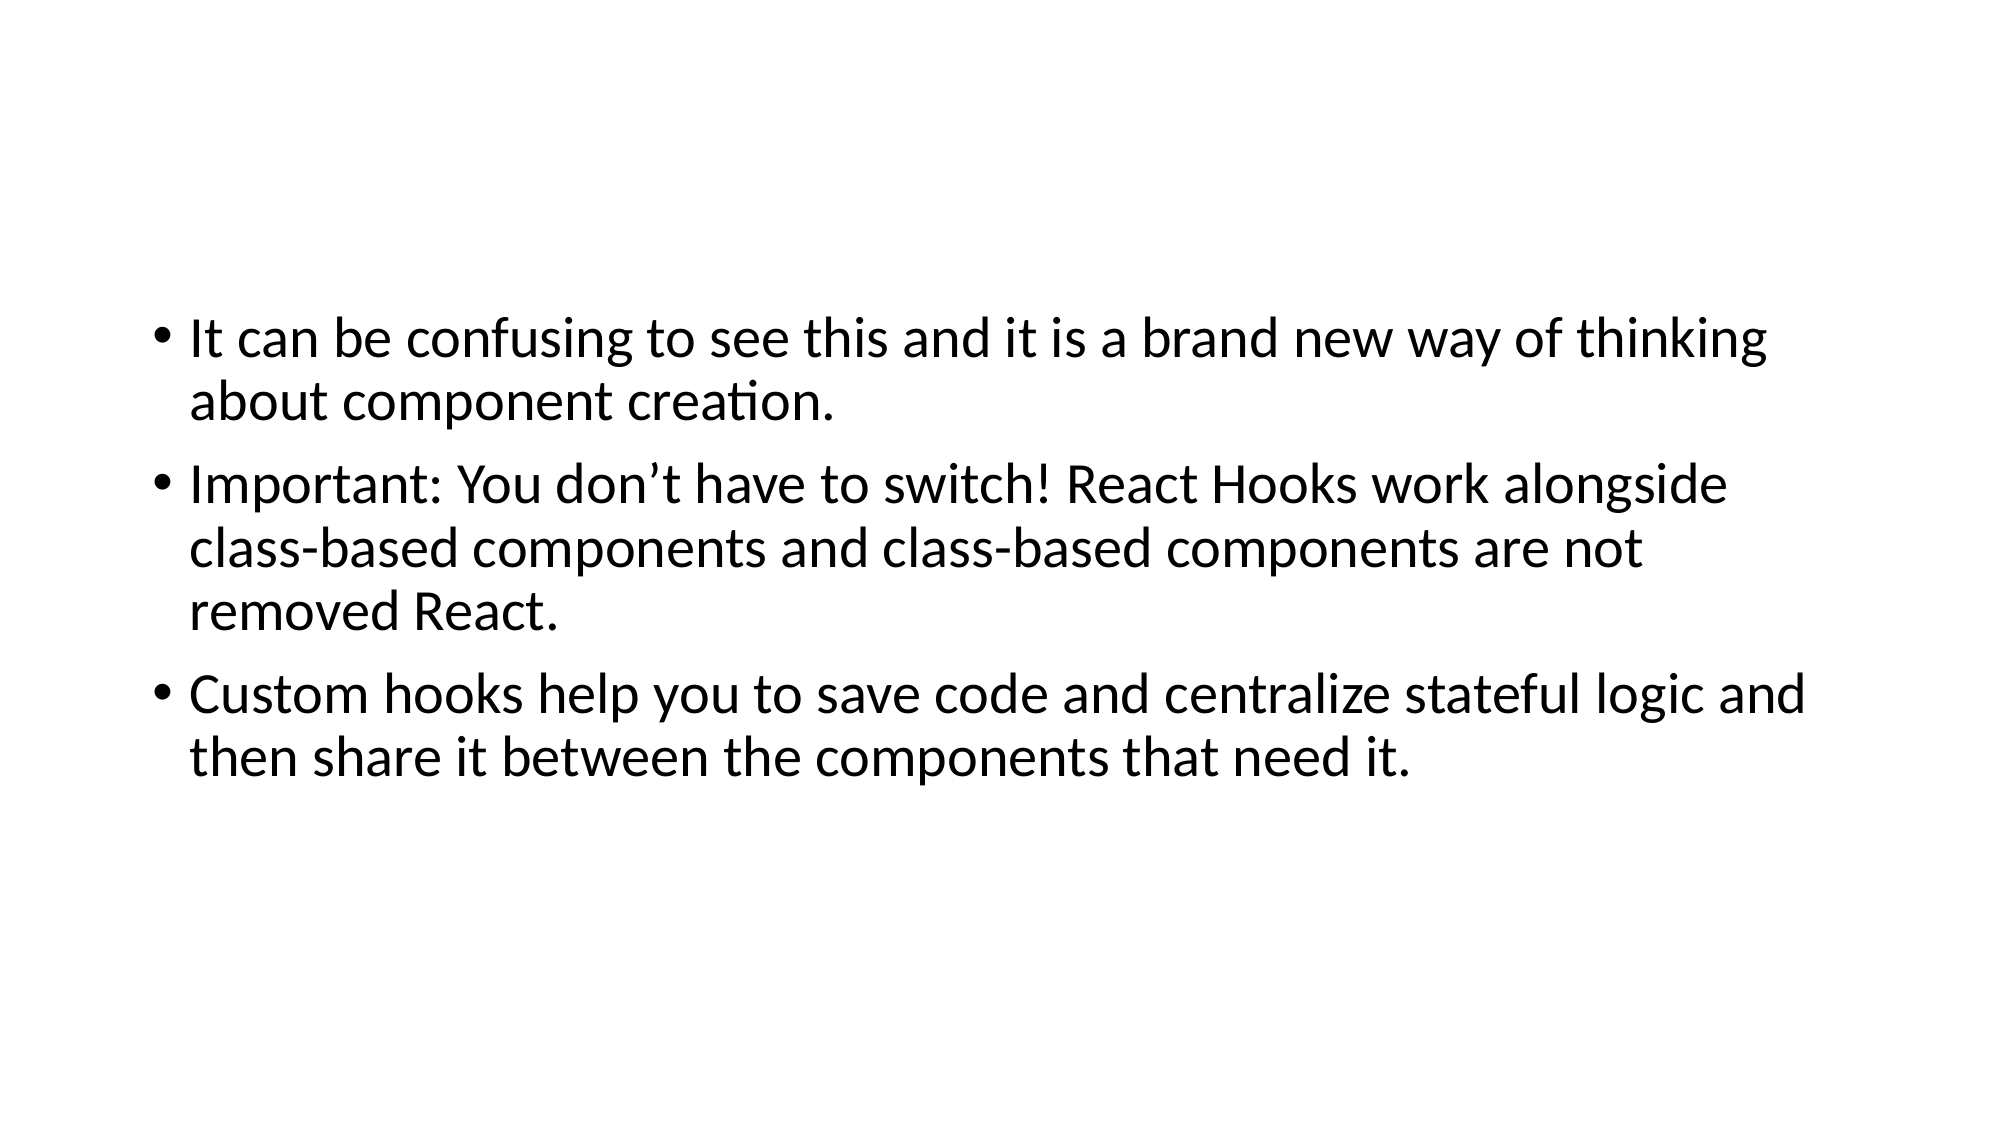

#
It can be confusing to see this and it is a brand new way of thinking about component creation.
Important: You don’t have to switch! React Hooks work alongside class-based components and class-based components are not removed React.
Custom hooks help you to save code and centralize stateful logic and then share it between the components that need it.